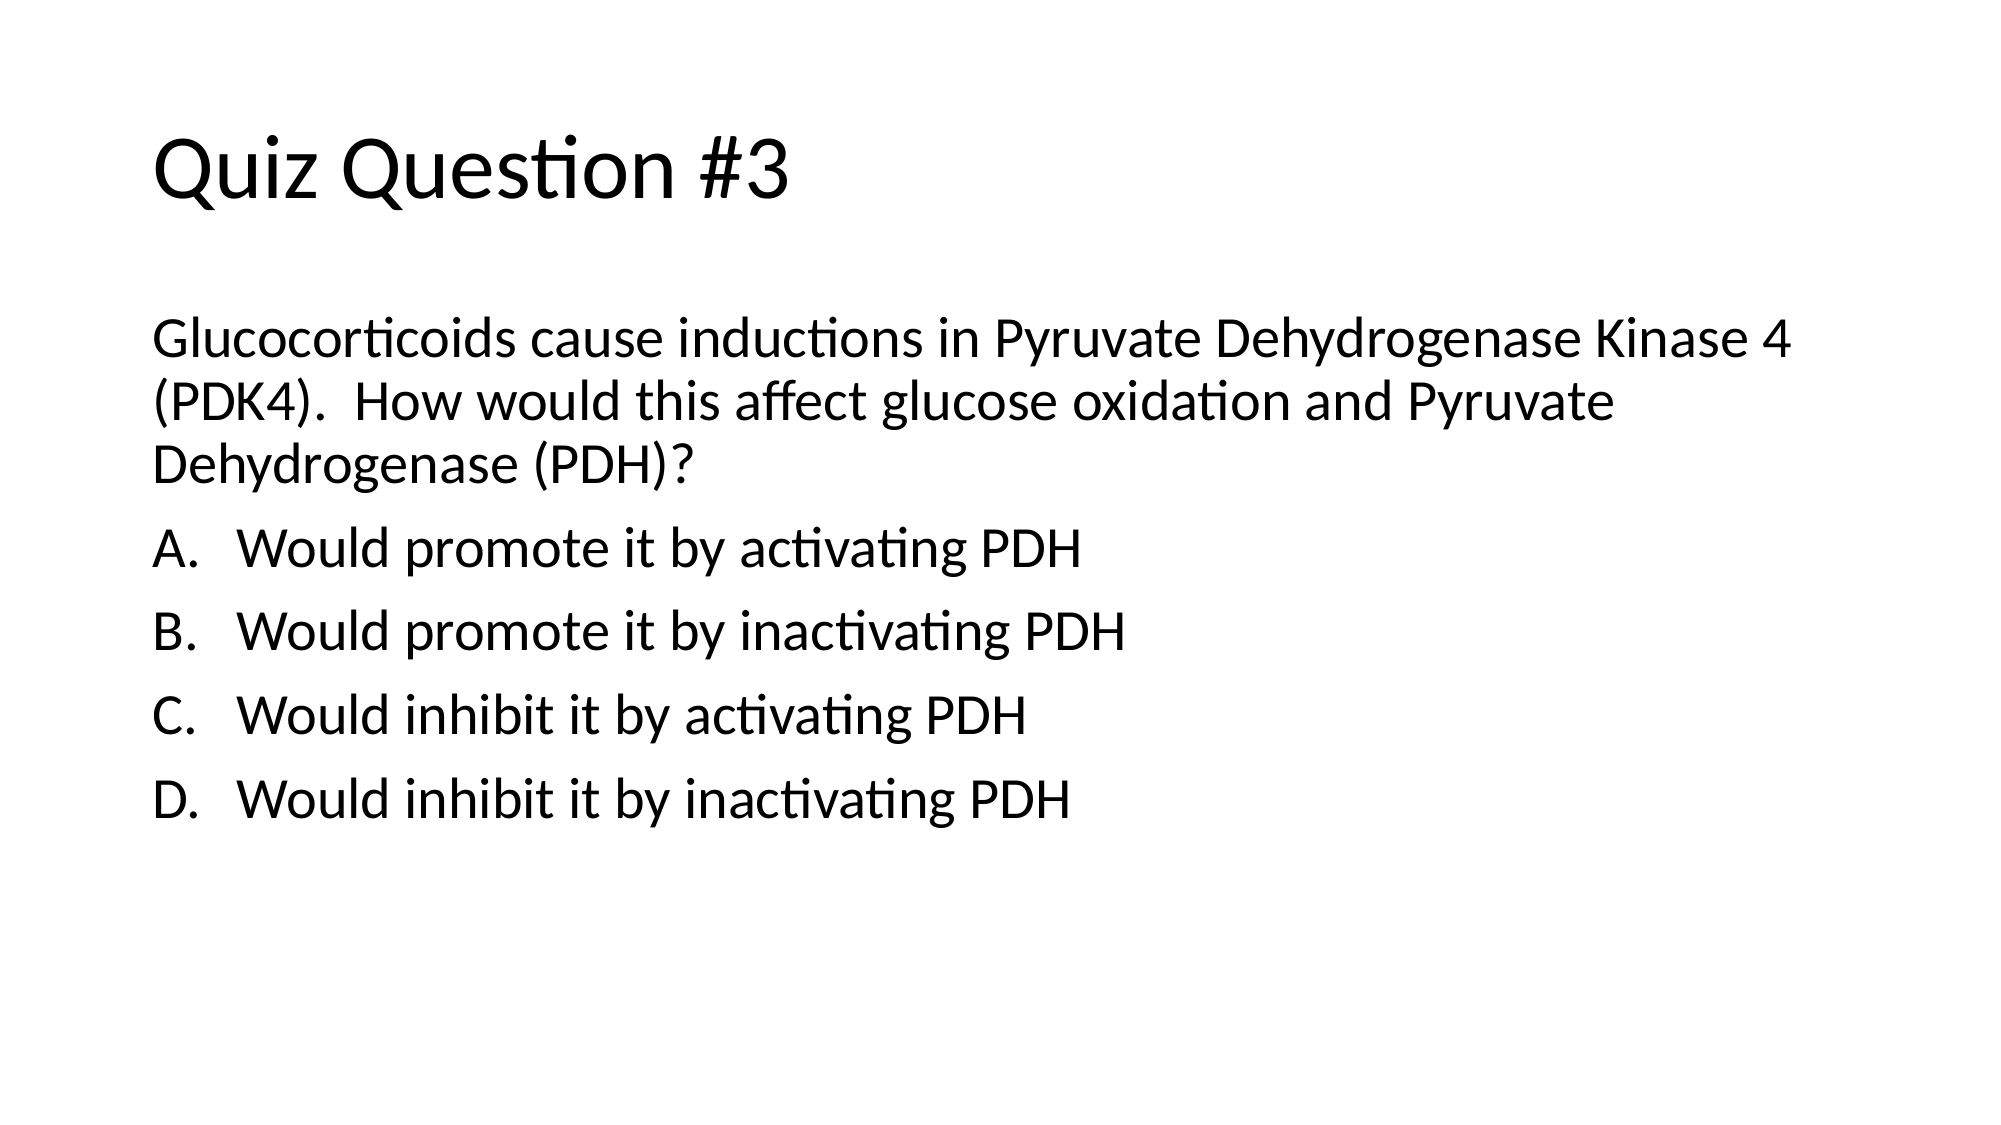

# Quiz Question #3
Glucocorticoids cause inductions in Pyruvate Dehydrogenase Kinase 4 (PDK4).  How would this affect glucose oxidation and Pyruvate Dehydrogenase (PDH)?
Would promote it by activating PDH
Would promote it by inactivating PDH
Would inhibit it by activating PDH
Would inhibit it by inactivating PDH